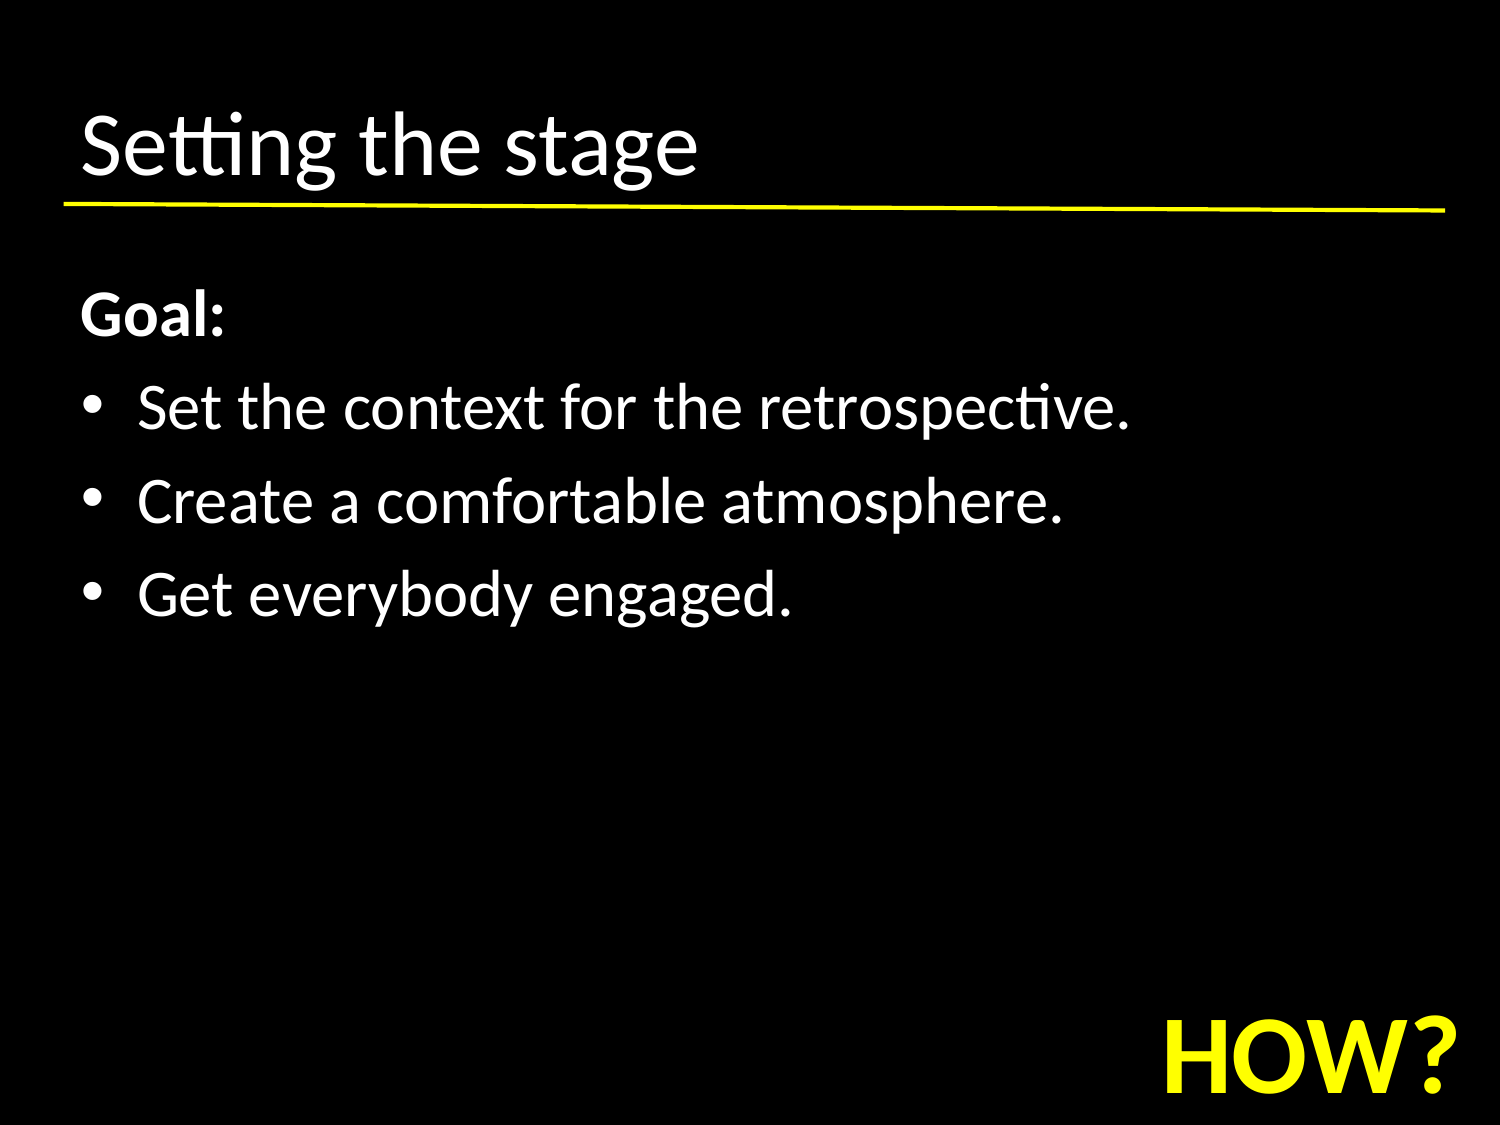

# Setting the stage
Goal:
Set the context for the retrospective.
Create a comfortable atmosphere.
Get everybody engaged.
HOW?